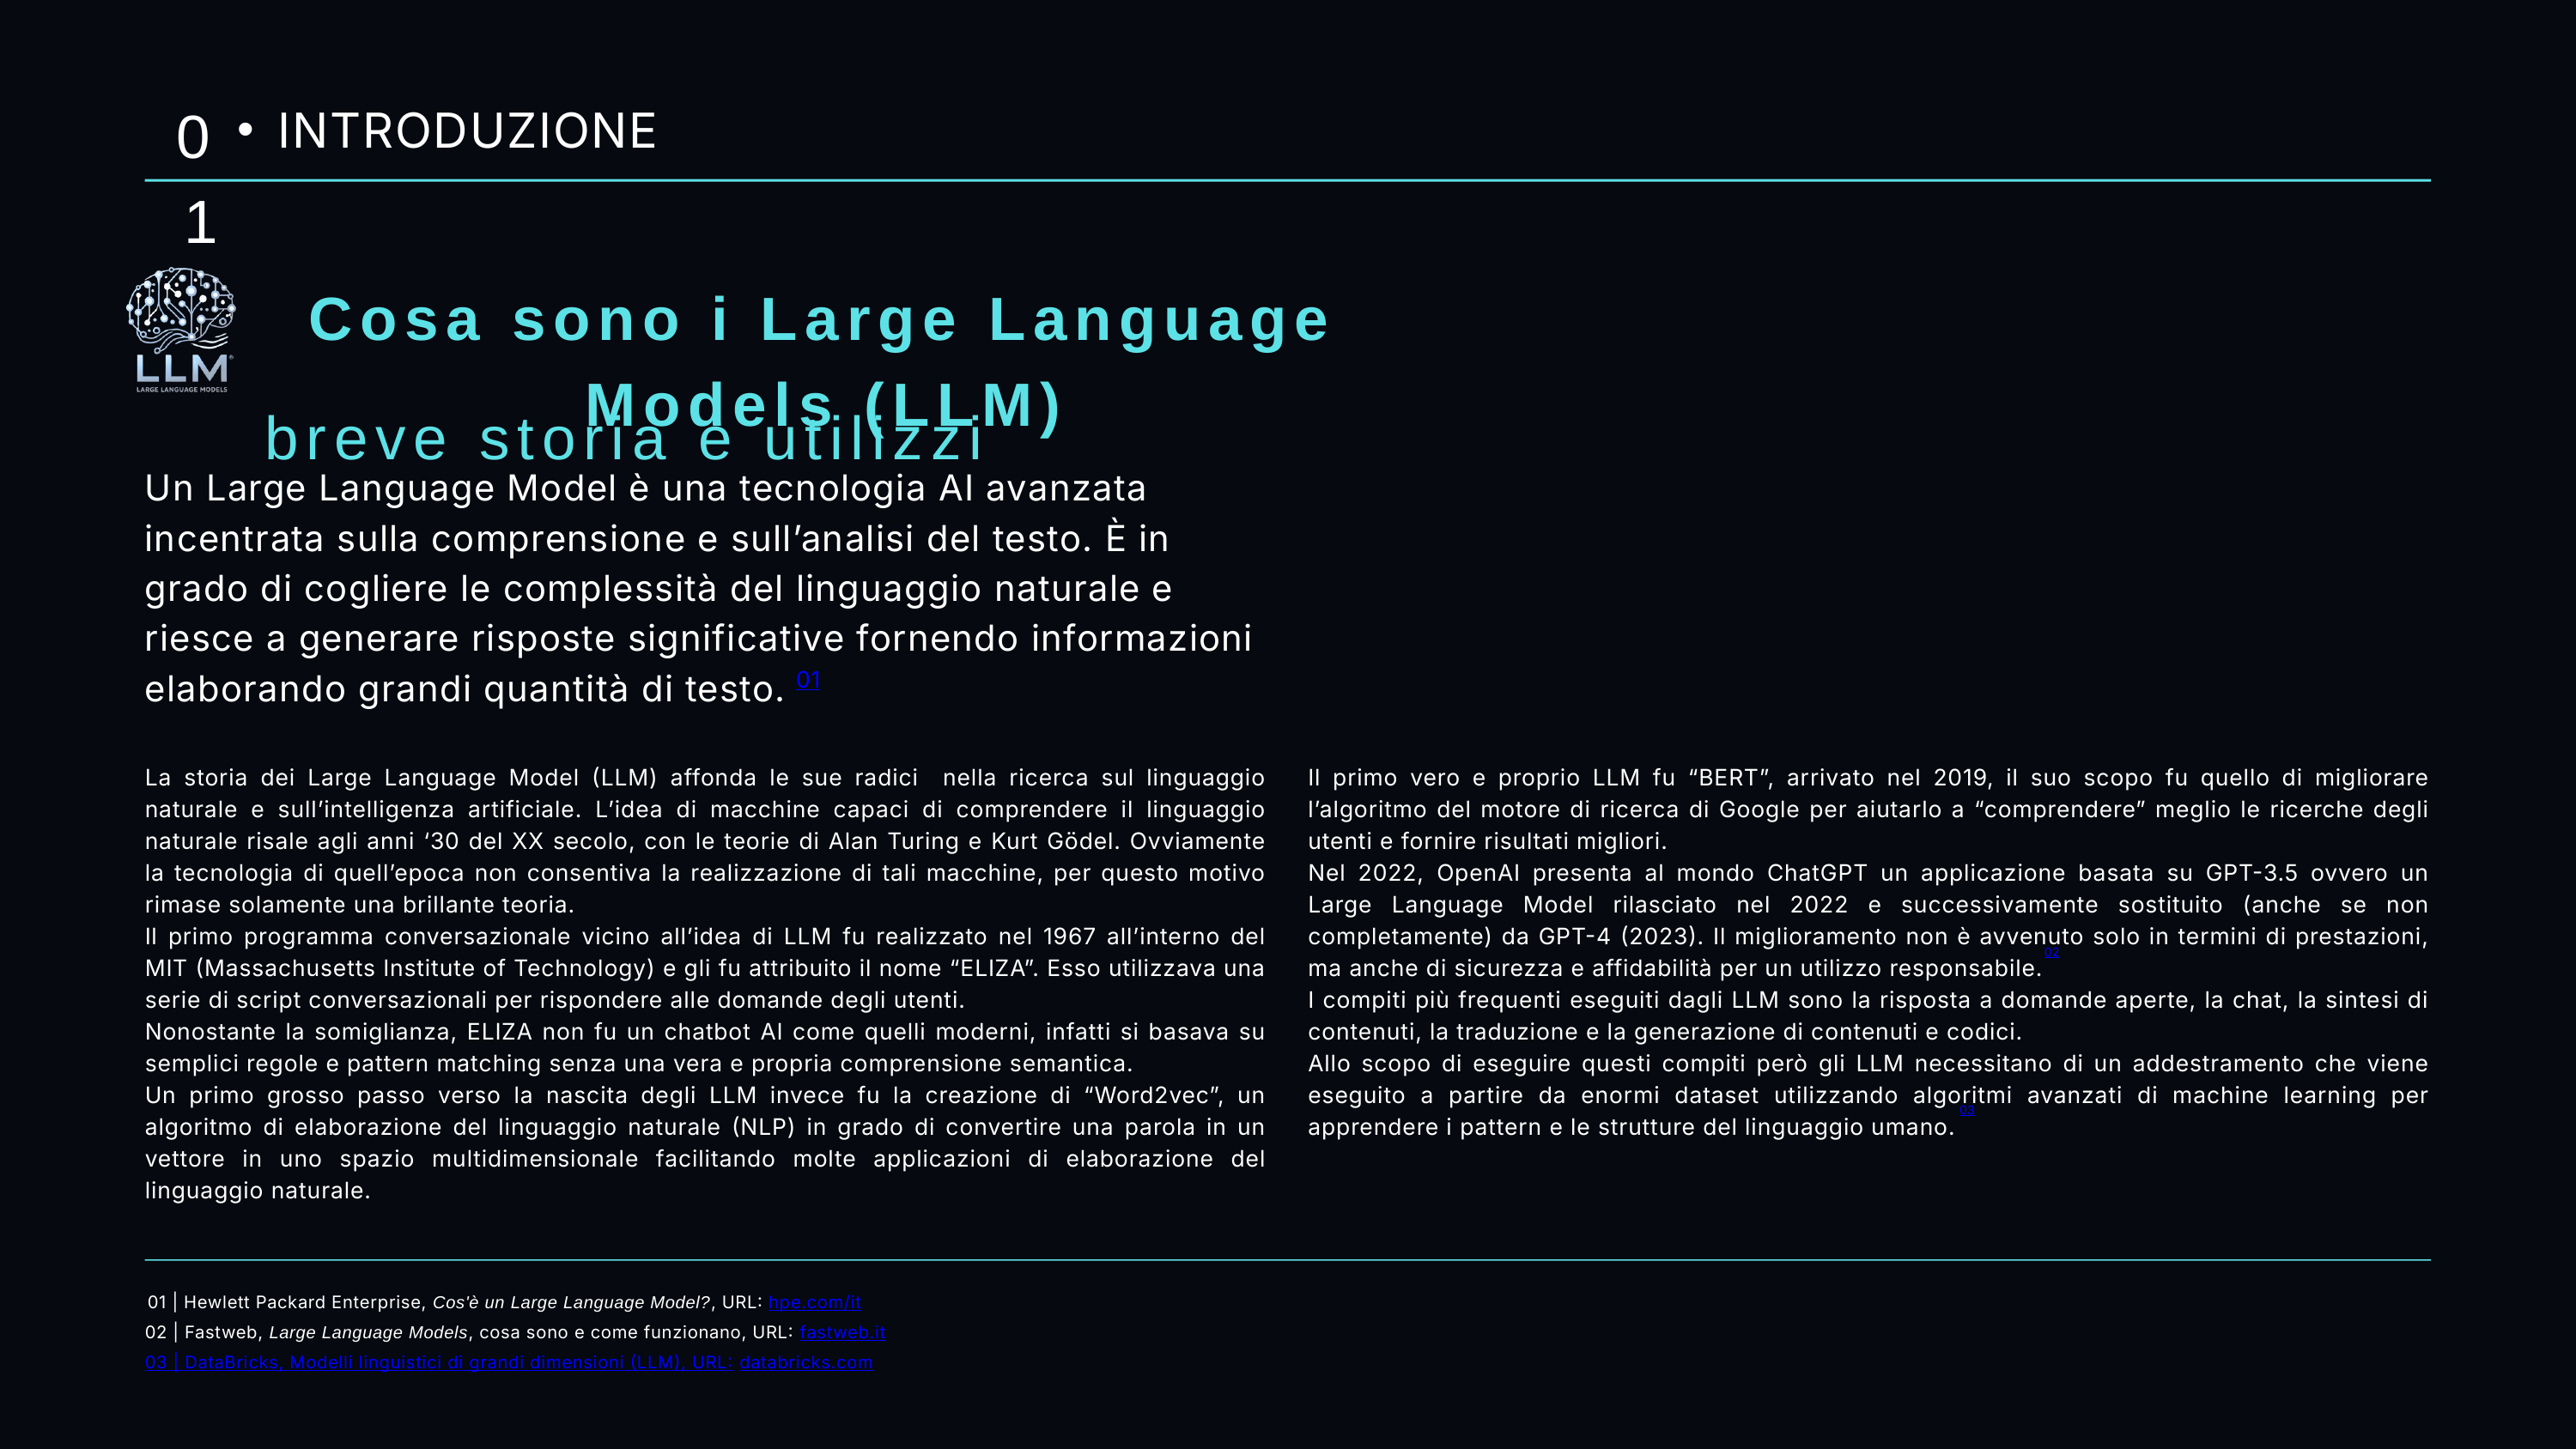

01
INTRODUZIONE

Cosa sono i Large Language Models (LLM)
breve storia e utilizzi
Un Large Language Model è una tecnologia AI avanzata incentrata sulla comprensione e sull’analisi del testo. È in grado di cogliere le complessità del linguaggio naturale e riesce a generare risposte significative fornendo informazioni elaborando grandi quantità di testo.
01
La storia dei Large Language Model (LLM) affonda le sue radici  nella ricerca sul linguaggio naturale e sull’intelligenza artificiale. L’idea di macchine capaci di comprendere il linguaggio naturale risale agli anni ‘30 del XX secolo, con le teorie di Alan Turing e Kurt Gödel. Ovviamente la tecnologia di quell’epoca non consentiva la realizzazione di tali macchine, per questo motivo rimase solamente una brillante teoria.
Il primo programma conversazionale vicino all’idea di LLM fu realizzato nel 1967 all’interno del MIT (Massachusetts Institute of Technology) e gli fu attribuito il nome “ELIZA”. Esso utilizzava una serie di script conversazionali per rispondere alle domande degli utenti.
Nonostante la somiglianza, ELIZA non fu un chatbot AI come quelli moderni, infatti si basava su semplici regole e pattern matching senza una vera e propria comprensione semantica.
Un primo grosso passo verso la nascita degli LLM invece fu la creazione di “Word2vec”, un algoritmo di elaborazione del linguaggio naturale (NLP) in grado di convertire una parola in un vettore in uno spazio multidimensionale facilitando molte applicazioni di elaborazione del linguaggio naturale.
Il primo vero e proprio LLM fu “BERT”, arrivato nel 2019, il suo scopo fu quello di migliorare l’algoritmo del motore di ricerca di Google per aiutarlo a “comprendere” meglio le ricerche degli utenti e fornire risultati migliori.
Nel 2022, OpenAI presenta al mondo ChatGPT un applicazione basata su GPT-3.5 ovvero un Large Language Model rilasciato nel 2022 e successivamente sostituito (anche se non completamente) da GPT-4 (2023). Il miglioramento non è avvenuto solo in termini di prestazioni, ma anche di sicurezza e affidabilità per un utilizzo responsabile.
I compiti più frequenti eseguiti dagli LLM sono la risposta a domande aperte, la chat, la sintesi di contenuti, la traduzione e la generazione di contenuti e codici.
Allo scopo di eseguire questi compiti però gli LLM necessitano di un addestramento che viene eseguito a partire da enormi dataset utilizzando algoritmi avanzati di machine learning per apprendere i pattern e le strutture del linguaggio umano.

02
03

01 | Hewlett Packard Enterprise, Cos'è un Large Language Model?, URL: hpe.com/it
02 | Fastweb, Large Language Models, cosa sono e come funzionano, URL: fastweb.it
03 | DataBricks, Modelli linguistici di grandi dimensioni (LLM), URL: databricks.com